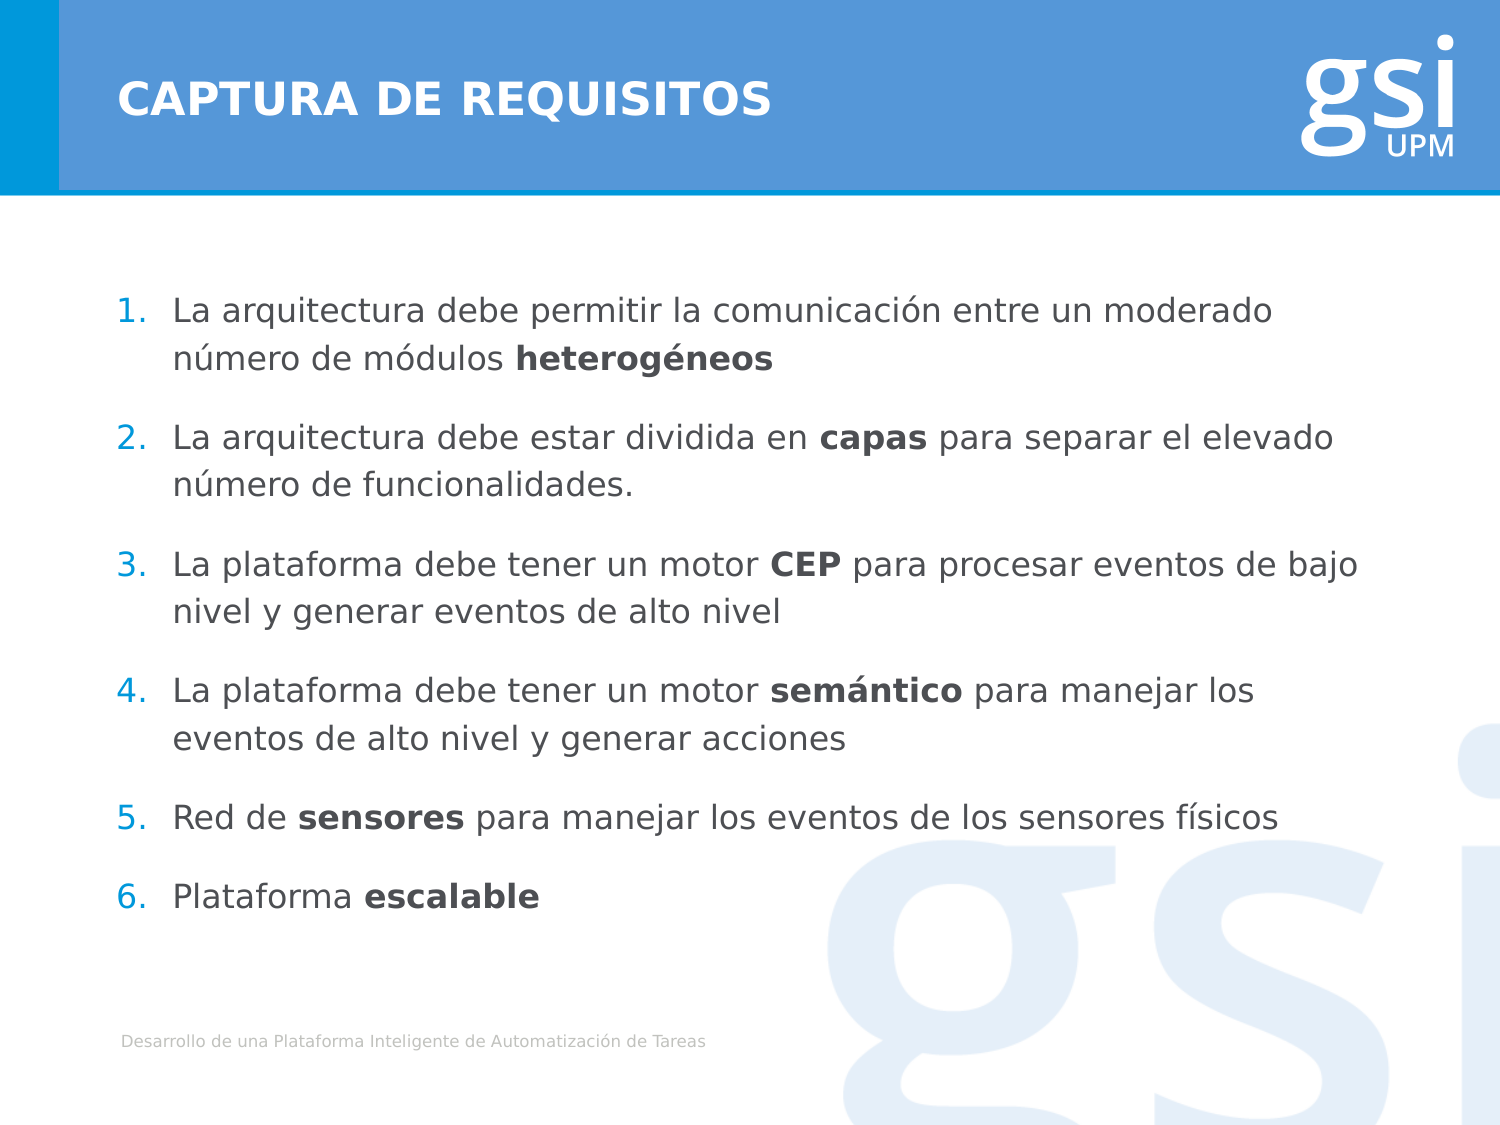

# CAPTURA DE REQUISITOS
La arquitectura debe permitir la comunicación entre un moderado número de módulos heterogéneos
La arquitectura debe estar dividida en capas para separar el elevado número de funcionalidades.
La plataforma debe tener un motor CEP para procesar eventos de bajo nivel y generar eventos de alto nivel
La plataforma debe tener un motor semántico para manejar los eventos de alto nivel y generar acciones
Red de sensores para manejar los eventos de los sensores físicos
Plataforma escalable